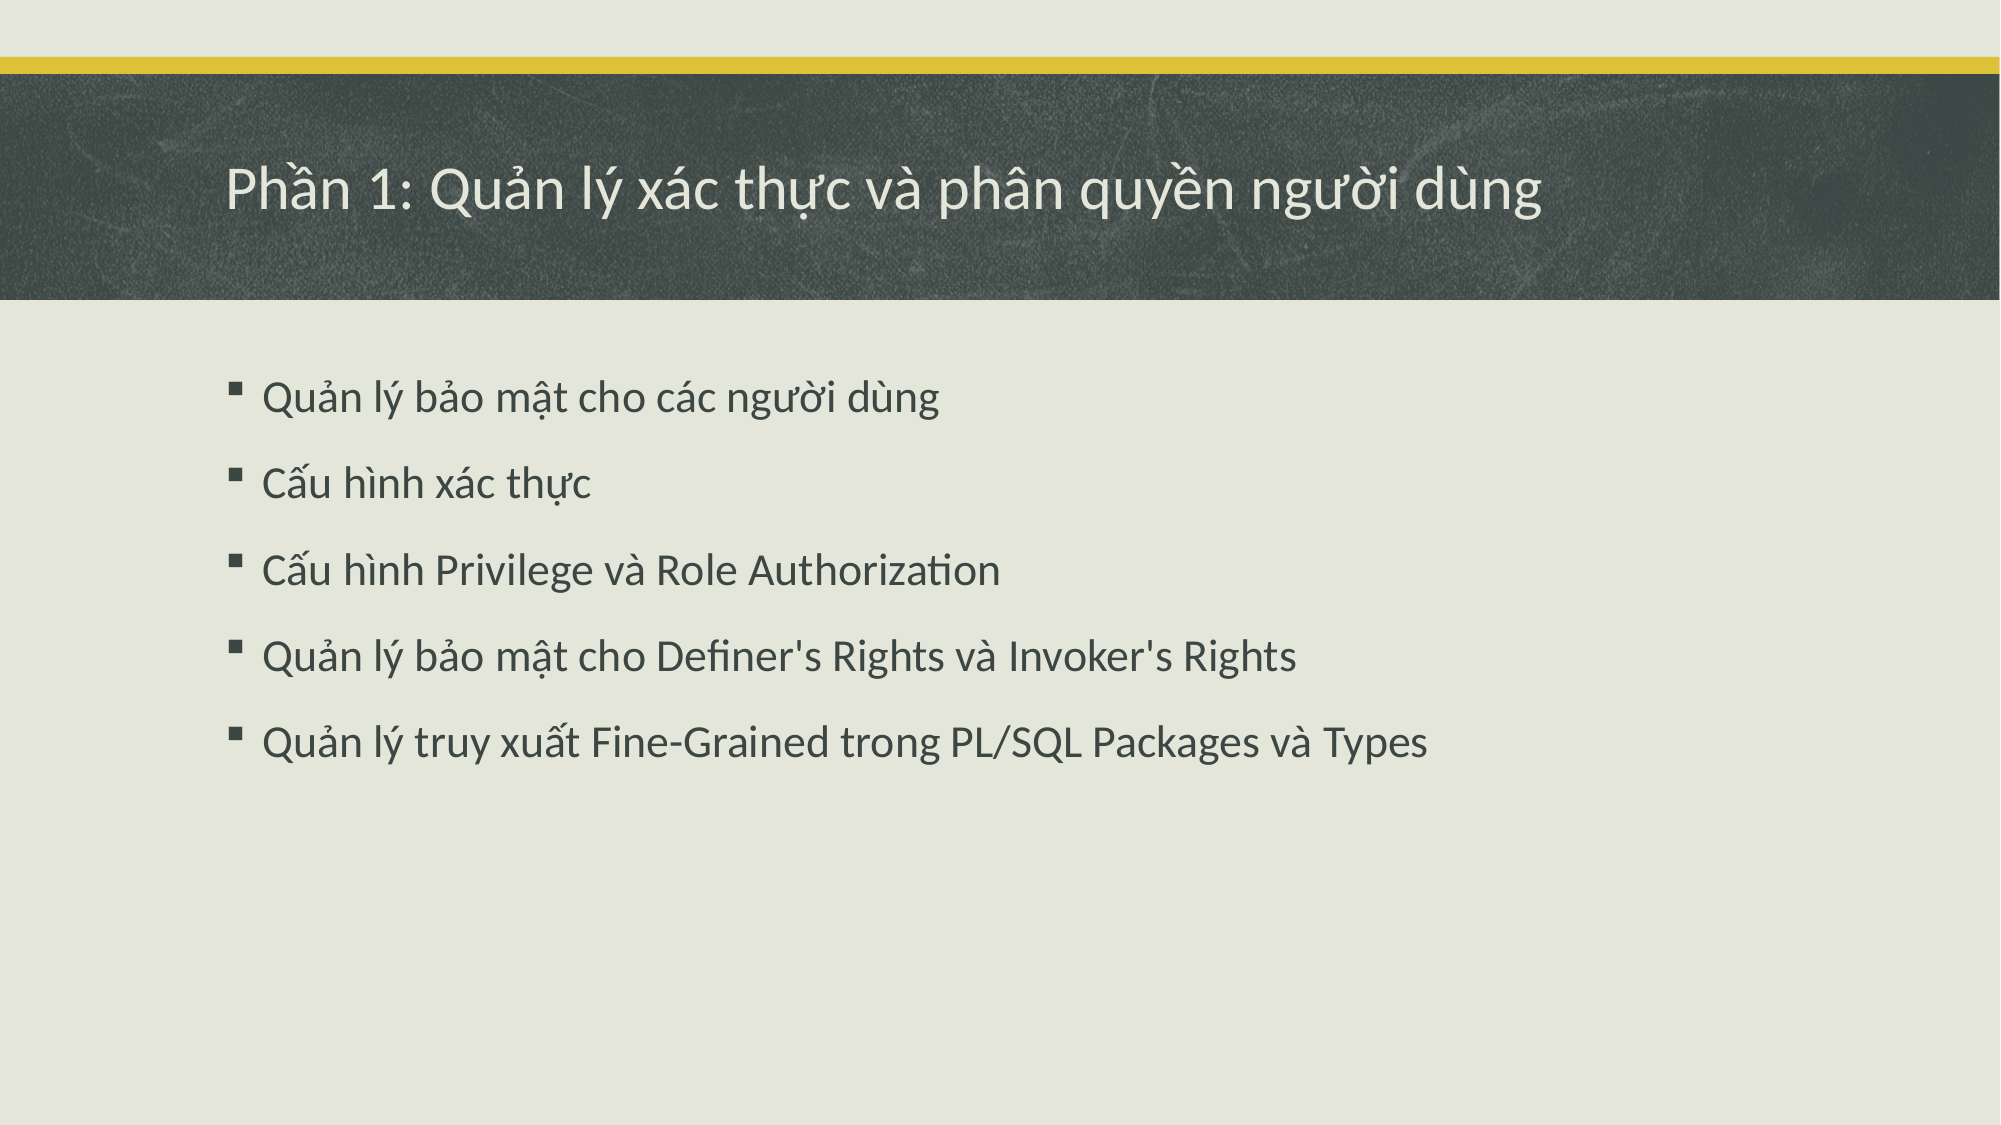

# Phần 1: Quản lý xác thực và phân quyền người dùng
Quản lý bảo mật cho các người dùng
Cấu hình xác thực
Cấu hình Privilege và Role Authorization
Quản lý bảo mật cho Definer's Rights và Invoker's Rights
Quản lý truy xuất Fine-Grained trong PL/SQL Packages và Types